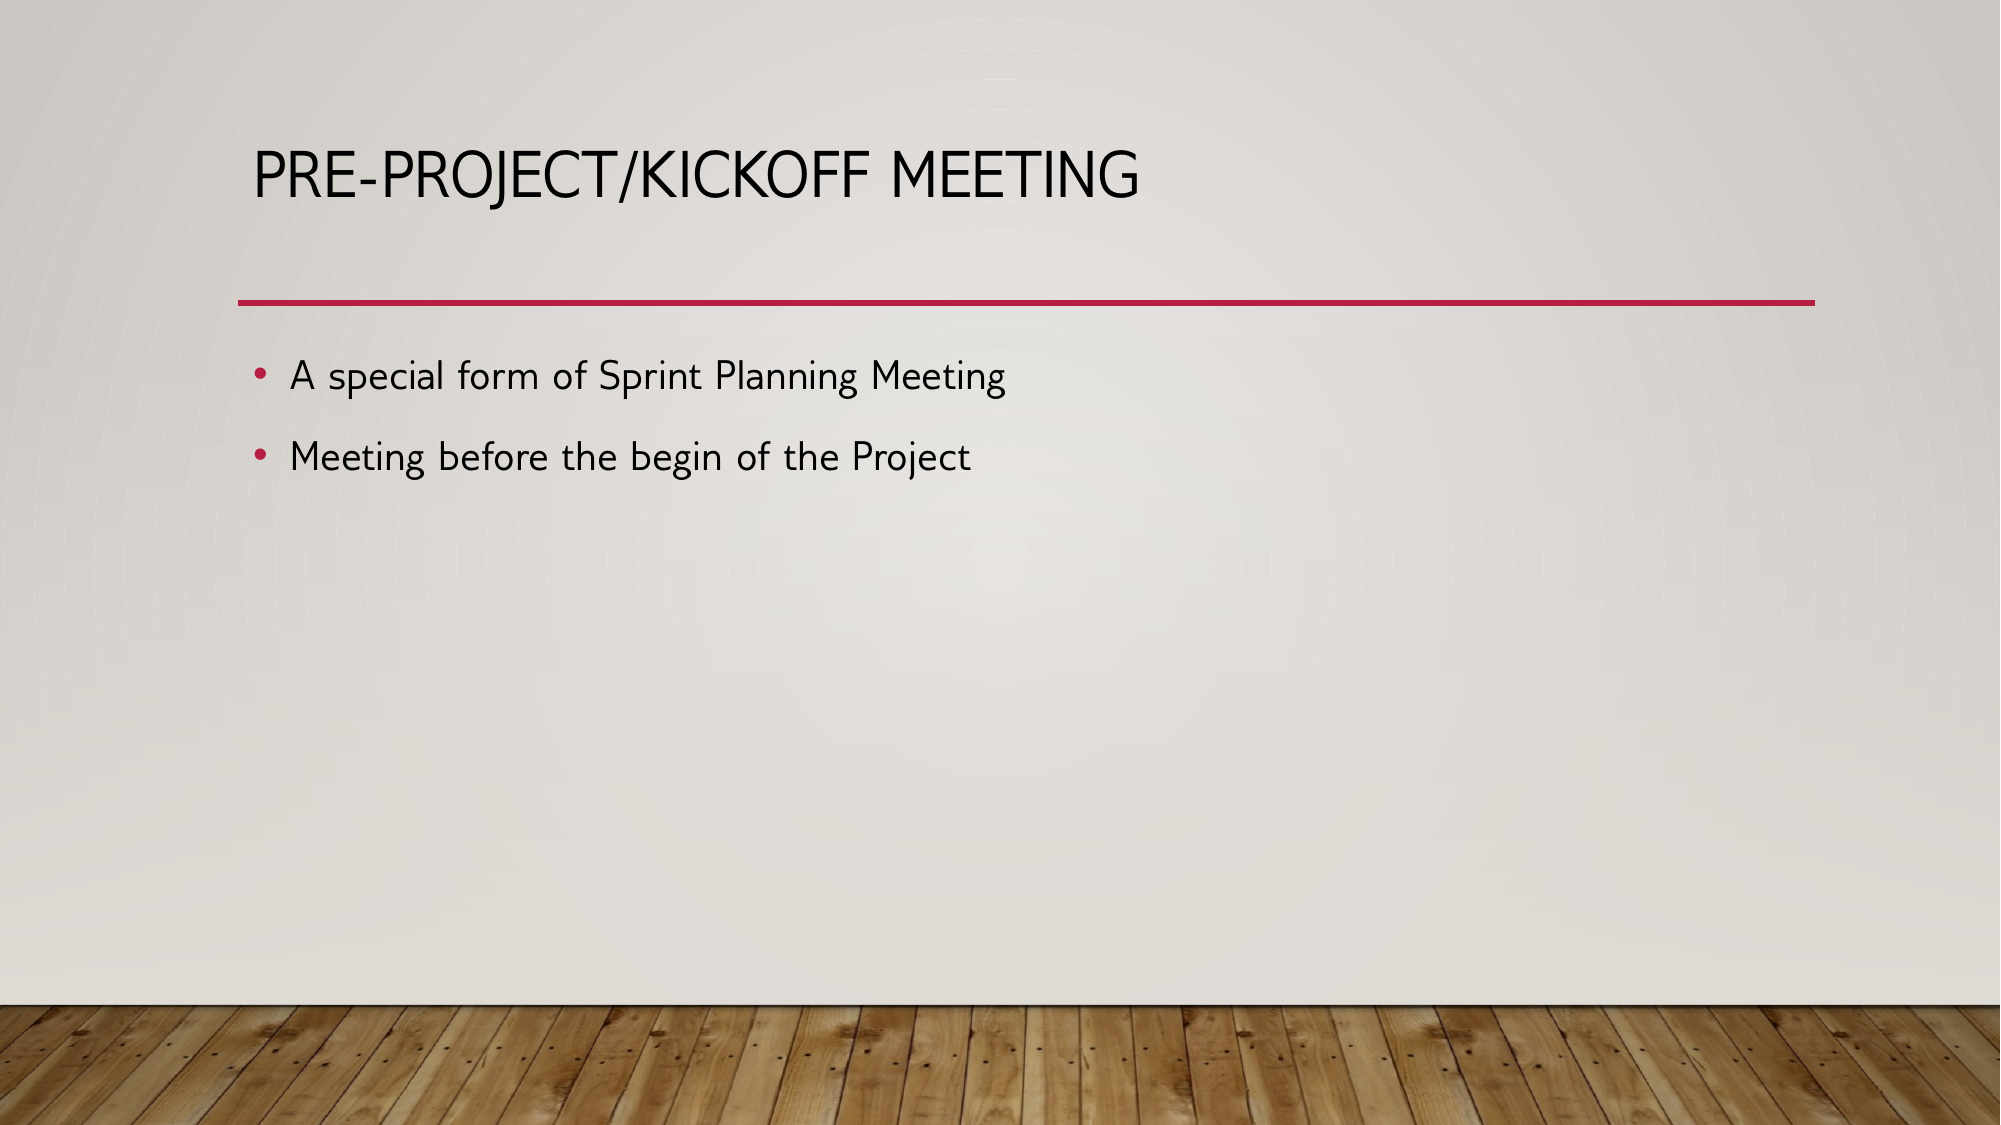

# Pre-Project/Kickoff Meeting
A special form of Sprint Planning Meeting
Meeting before the begin of the Project